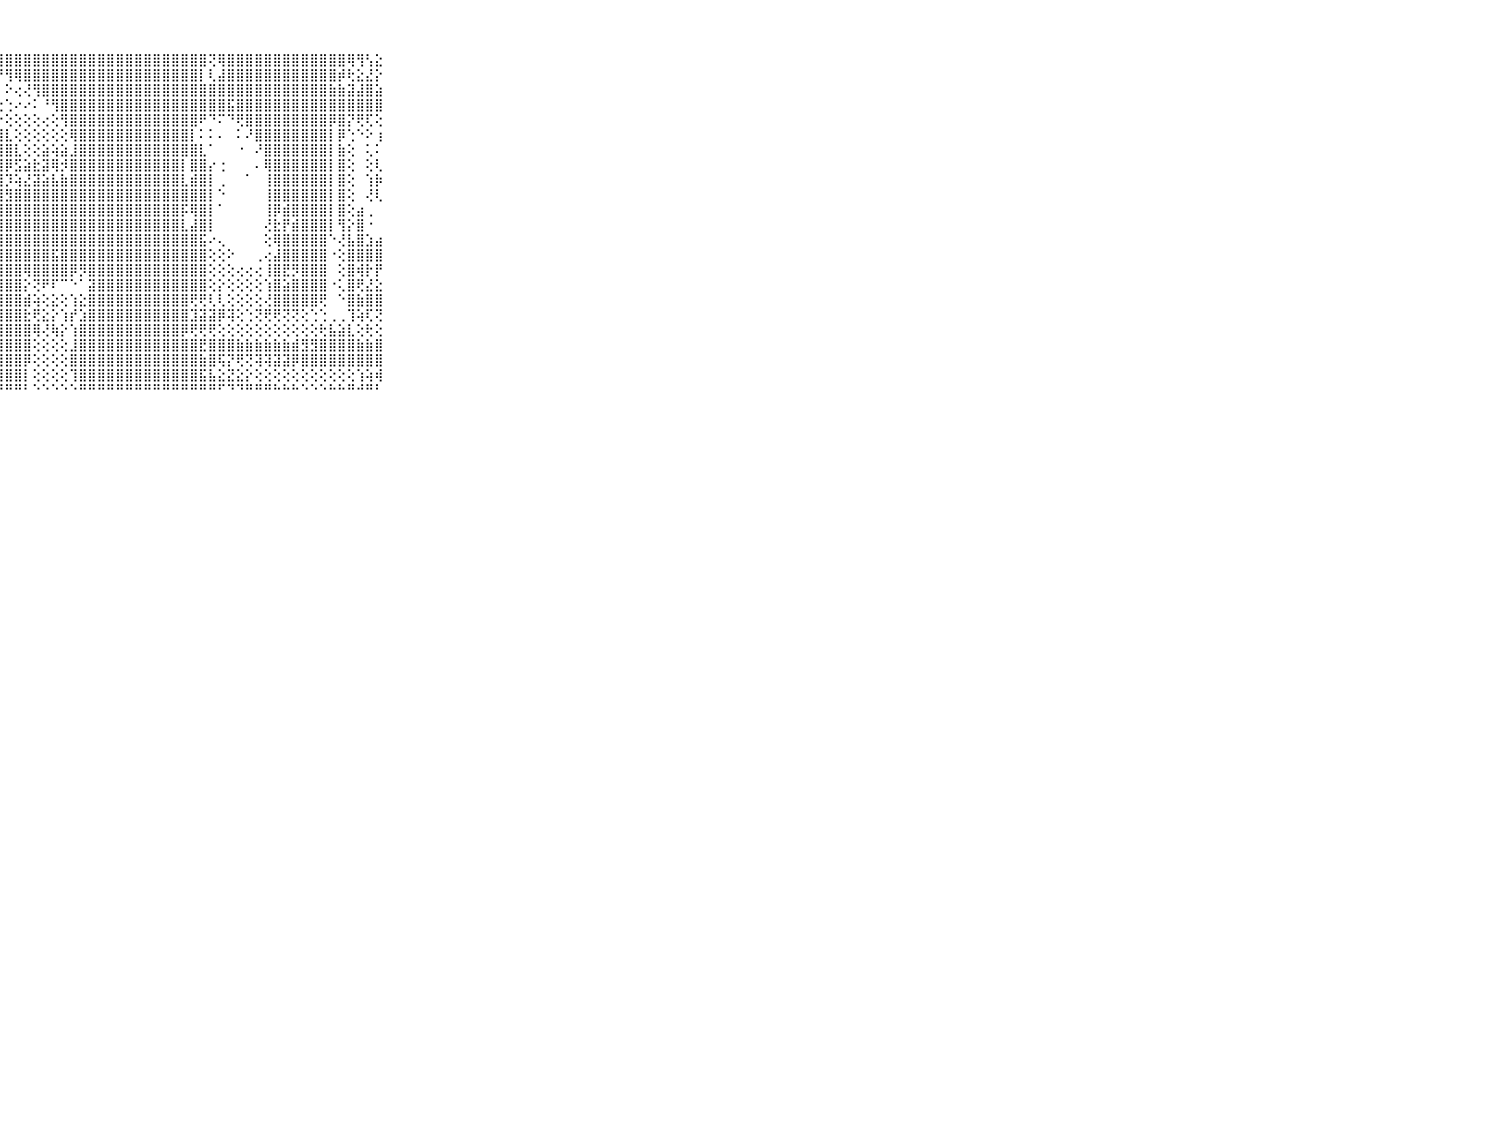

⠀⠀⠀⠀⠀⠀⠀⠀⠀⠀⠀⣿⣿⣿⣿⣿⣿⣿⣿⣿⣿⣿⣿⣿⣿⣿⣿⣿⣿⣿⣿⣿⣿⣿⣿⣿⣿⣿⣿⣿⣿⣿⣿⣿⣿⣿⣿⣿⣿⣿⢝⢿⣿⣿⣿⣿⣿⣿⣿⣿⣿⣿⣿⣿⣿⢿⢻⢣⣕⠀⠀⠀⠀⠀⠀⠀⠀⠀⠀⠀⠀
⠀⠀⠀⠀⠀⠀⠀⠀⠀⠀⠀⣿⣿⣿⣿⣿⣿⣿⣿⣿⣿⣿⣿⢿⢟⢟⢟⠟⢻⢿⣿⣿⣿⣿⣿⣿⣿⣿⣿⣿⣿⣿⣿⣿⣿⣿⣿⣿⣿⡇⢇⣼⣿⣿⣿⣿⣿⣿⣿⣿⣿⣿⣿⣿⡾⢗⣕⣜⡕⠀⠀⠀⠀⠀⠀⠀⠀⠀⠀⠀⠀
⠀⠀⠀⠀⠀⠀⠀⠀⠀⠀⠀⣿⣿⣿⣿⣿⣿⣿⣿⣿⡿⢯⣕⡑⢑⢑⠔⠅⠕⢔⢜⢻⣿⣿⣿⣿⣿⣿⣿⣿⣿⣿⣿⣿⣿⣿⣿⣿⣿⣿⣿⣿⣿⣿⣿⣿⣿⣿⣿⣿⣿⣿⣿⣷⣷⣽⣼⣿⣵⠀⠀⠀⠀⠀⠀⠀⠀⠀⠀⠀⠀
⠀⠀⠀⠀⠀⠀⠀⠀⠀⠀⠀⣿⣿⣿⣿⣿⣿⣿⣿⢟⠔⠰⢹⢿⣷⣔⢑⢕⢑⠔⠔⠅⠘⢻⣿⣿⣿⣿⣿⣿⣿⣿⣿⣿⣿⣿⣿⣿⣿⣿⣿⣿⣯⣿⣿⣿⣿⣿⣿⣿⣿⣿⣿⣿⣿⣿⣿⣿⣿⠀⠀⠀⠀⠀⠀⠀⠀⠀⠀⠀⠀
⠀⠀⠀⠀⠀⠀⠀⠀⠀⠀⠀⣿⣿⣿⣿⣿⣿⣿⡟⢁⠀⠀⠀⠔⢹⣿⣷⡕⢕⢕⢕⢕⢔⢕⢻⣿⣿⣿⣿⣿⣿⣿⣿⣿⣿⣿⣿⣿⣿⠟⠙⠍⠙⢟⣿⣿⣿⣿⣿⣿⣿⣿⣿⡿⣿⡝⢟⢏⢕⠀⠀⠀⠀⠀⠀⠀⠀⠀⠀⠀⠀
⠀⠀⠀⠀⠀⠀⠀⠀⠀⠀⠀⣿⣿⣿⣿⣿⣿⣿⢑⢄⢔⢔⢔⢔⢑⢹⣿⣿⣇⢕⢕⢕⢕⢕⢕⢿⣿⣿⣿⣿⣿⣿⣿⣿⣿⣿⣿⣿⡇⠅⠅⠄⠀⠅⠜⣿⣿⣿⣿⣿⣿⣿⣿⡇⡿⢑⠑⠕⢰⠀⠀⠀⠀⠀⠀⠀⠀⠀⠀⠀⠀
⠀⠀⠀⠀⠀⠀⠀⠀⠀⠀⠀⣿⣿⣿⣿⣿⣿⡟⢕⢕⢕⢕⢕⢕⢕⢕⢻⣿⣿⣇⢕⢕⣵⢵⣵⣸⣿⣿⣿⣿⣿⣿⣿⣿⣿⣿⣿⣿⣿⣇⠁⠀⠀⠐⠀⠜⣿⣿⣿⣿⣿⣿⣿⡇⣷⢕⠀⢅⠅⠀⠀⠀⠀⠀⠀⠀⠀⠀⠀⠀⠀
⠀⠀⠀⠀⠀⠀⠀⠀⠀⠀⠀⣿⣿⣿⣿⣿⣿⣧⣕⣕⣵⣵⣵⣵⣵⣵⣺⣿⡿⣫⣵⣗⣽⢿⡺⣿⣿⣿⣿⣿⣿⣿⣿⣿⣿⣿⣿⡇⣿⣿⡔⢐⠀⠀⠀⠄⢿⣿⣿⣿⣿⣿⣿⡇⣿⢕⠀⢕⢇⠀⠀⠀⠀⠀⠀⠀⠀⠀⠀⠀⠀
⠀⠀⠀⠀⠀⠀⠀⠀⠀⠀⠀⣿⣿⣿⣿⣿⣿⣿⣿⣿⣿⣿⣿⣿⣿⣿⣿⣿⡹⢵⣜⣽⣵⣧⣷⣿⣿⣿⣿⣿⣿⣿⣿⣿⣿⣿⣿⣇⣾⣿⡇⢀⠀⠀⠁⠀⢸⣿⣿⣿⣿⣿⣿⡇⣿⢕⠀⢱⡷⠀⠀⠀⠀⠀⠀⠀⠀⠀⠀⠀⠀
⠀⠀⠀⠀⠀⠀⠀⠀⠀⠀⠀⣷⣿⣿⣿⣿⣿⣿⣿⣿⣿⣿⣿⣿⣿⣿⣿⣿⣻⣿⣿⣿⣿⣿⣿⣿⣿⣿⣿⣿⣿⣿⣿⣿⣿⣿⣿⣿⣿⣿⡇⠑⠀⠀⠀⠀⢸⣿⣿⣿⣿⣿⣿⡇⣿⢕⠀⢜⢇⠀⠀⠀⠀⠀⠀⠀⠀⠀⠀⠀⠀
⠀⠀⠀⠀⠀⠀⠀⠀⠀⠀⠀⣿⣿⣿⣿⣿⣿⣿⣿⣿⣿⣿⣿⣿⣿⣿⣿⣿⣿⣿⣿⣿⣿⣿⣿⣿⣿⣿⣿⣿⣿⣿⣿⣿⣿⣿⣿⡯⢿⣿⡇⠁⠀⠀⠀⠀⢸⡿⣾⣿⣿⣿⣿⡇⣿⢕⣴⢀⠀⠀⠀⠀⠀⠀⠀⠀⠀⠀⠀⠀⠀
⠀⠀⠀⠀⠀⠀⠀⠀⠀⠀⠀⣿⣿⣿⣿⣿⣿⣿⣿⣿⣿⣿⣿⣿⣿⣿⣿⣿⣿⣿⣿⣿⣿⣿⣿⣿⣿⣿⣿⣿⣿⣿⣿⣿⣿⣿⣿⣇⣼⣿⡇⠀⠀⠀⠀⠀⢜⣗⡟⣾⣿⣿⣿⡇⢻⡕⣿⠐⠀⠀⠀⠀⠀⠀⠀⠀⠀⠀⠀⠀⠀
⠀⠀⠀⠀⠀⠀⠀⠀⠀⠀⠀⣿⣿⣿⣿⣿⣿⣿⣿⣿⣿⣿⣿⣿⣿⣿⣿⣿⣿⣿⣿⣿⣿⣿⣿⣿⣿⣿⣿⣿⣿⣿⣿⣿⣿⣿⣿⣿⣿⣯⠔⢄⠀⠀⠀⠀⢕⢿⣿⣿⣿⣿⣿⠑⢜⣧⣿⣱⣴⠀⠀⠀⠀⠀⠀⠀⠀⠀⠀⠀⠀
⠀⠀⠀⠀⠀⠀⠀⠀⠀⠀⠀⣿⢿⣿⣿⣯⣿⣿⣿⣿⣿⣿⣿⣿⣿⣿⣿⣿⣿⣿⣿⣿⣿⣯⣿⣿⣿⣿⣿⣿⣿⣿⣿⣿⣿⣿⣿⣿⣿⣿⢕⢕⠕⠀⠀⢀⢔⣼⣿⣿⣿⣿⣿⠐⢕⣿⣿⣿⣿⠀⠀⠀⠀⠀⠀⠀⠀⠀⠀⠀⠀
⠀⠀⠀⠀⠀⠀⠀⠀⠀⠀⠀⣿⣿⣿⣿⣿⣿⣿⣿⣿⣿⣿⣿⣿⣿⣿⣿⣿⣿⣿⢿⣿⣿⣿⣿⡿⡻⣿⣿⣿⣿⣿⣿⣿⣿⣿⣿⣿⣿⣿⢕⢕⢕⢔⢔⢔⢸⣿⣟⡻⣿⣿⣿⠀⢕⣿⢾⡗⡟⠀⠀⠀⠀⠀⠀⠀⠀⠀⠀⠀⠀
⠀⠀⠀⠀⠀⠀⠀⠀⠀⠀⠀⣿⣿⣿⣿⣿⣿⣿⣿⣿⣿⣿⣿⣿⣿⣿⣿⣿⣿⣿⡕⢝⠟⠏⠉⠑⠁⣽⣿⣿⣿⣿⣿⣿⣿⣿⣿⣿⣿⣿⢕⡕⢕⢕⢕⢕⢱⣿⣵⣿⣿⣿⣿⠐⢅⣿⢟⣜⣕⠀⠀⠀⠀⠀⠀⠀⠀⠀⠀⠀⠀
⠀⠀⠀⠀⠀⠀⠀⠀⠀⠀⠀⣿⣿⣿⣿⣿⣿⣿⣿⣿⣿⣿⣿⣿⣿⣿⣿⣿⣿⣿⣾⢵⢕⣕⢕⢱⣕⣿⣿⣿⣿⣿⣿⣿⣿⣿⣿⣿⢟⢟⢇⢇⢕⢕⢕⢕⢜⣿⣿⣿⣿⣿⢟⠀⠑⣿⣷⣿⣿⠀⠀⠀⠀⠀⠀⠀⠀⠀⠀⠀⠀
⠀⠀⠀⠀⠀⠀⠀⠀⠀⠀⠀⣿⣿⣿⣿⣿⣿⣿⣿⣿⣿⣿⣿⣿⣿⣿⣿⣿⣿⣿⣗⢟⣕⡕⢱⡞⣱⣿⣿⣿⣿⣿⣿⣿⣿⣿⣿⣿⣹⣽⣽⡿⢽⢕⢑⢝⢟⢟⢝⢝⢕⢑⢑⢀⢀⢹⢵⢏⢝⠀⠀⠀⠀⠀⠀⠀⠀⠀⠀⠀⠀
⠀⠀⠀⠀⠀⠀⠀⠀⠀⠀⠀⣿⣿⣿⣿⣿⣿⣿⣿⣿⣿⣿⣿⣿⣿⣿⣿⣿⣿⣿⣿⢿⢜⢷⡕⢱⣿⣿⣿⣿⣿⣿⣿⣿⣿⣿⣿⡿⢟⢟⢟⢕⢕⢕⢕⢕⢕⢕⢕⢕⢕⢕⢗⣧⣵⣇⢕⢗⢕⠀⠀⠀⠀⠀⠀⠀⠀⠀⠀⠀⠀
⠀⠀⠀⠀⠀⠀⠀⠀⠀⠀⠀⣿⣿⣿⣿⣿⣿⣿⣿⣿⣿⣿⣿⣿⣿⣿⣿⣿⣿⣿⣿⢕⢕⢕⢕⣸⣿⣿⣿⣿⣿⣿⣿⣿⣿⣿⣿⣿⣿⣟⣿⣿⣿⣷⣷⣷⣷⣷⣷⣾⣻⣻⣿⣿⣿⣿⣷⣷⣿⠀⠀⠀⠀⠀⠀⠀⠀⠀⠀⠀⠀
⠀⠀⠀⠀⠀⠀⠀⠀⠀⠀⠀⣿⣿⣿⣿⣿⣿⣿⣿⣿⣿⣿⣿⣿⣿⣿⣿⣿⣿⣿⡿⢕⢕⢕⢕⣿⣿⣿⣿⣿⣿⣿⣿⣿⣿⣿⣿⣿⣿⣷⣿⢯⡝⢟⢝⢽⢽⣽⣽⡿⣿⣿⣿⣿⣿⣿⣿⣿⣿⠀⠀⠀⠀⠀⠀⠀⠀⠀⠀⠀⠀
⠀⠀⠀⠀⠀⠀⠀⠀⠀⠀⠀⣿⣿⣿⣿⣿⣿⣿⣿⣿⣿⣿⣿⣿⣿⣿⣿⣿⣿⣿⡇⢕⢕⢕⢕⢹⣿⣿⣿⣿⣿⣿⣿⣿⣿⣿⣿⣿⣿⣯⣧⣕⣝⣕⡕⢕⢕⢕⢕⢕⢕⢕⢕⢕⢕⢕⢱⢵⢾⠀⠀⠀⠀⠀⠀⠀⠀⠀⠀⠀⠀
⠀⠀⠀⠀⠀⠀⠀⠀⠀⠀⠀⠛⠛⠛⠛⠛⠛⠛⠛⠛⠛⠛⠛⠛⠛⠛⠛⠛⠛⠛⠃⠑⠑⠑⠑⠑⠛⠛⠛⠛⠛⠛⠛⠛⠛⠛⠛⠛⠛⠛⠛⠋⠙⠙⠛⠛⠛⠓⠓⠓⠑⠑⠑⠓⠓⠛⠚⠛⠃⠀⠀⠀⠀⠀⠀⠀⠀⠀⠀⠀⠀